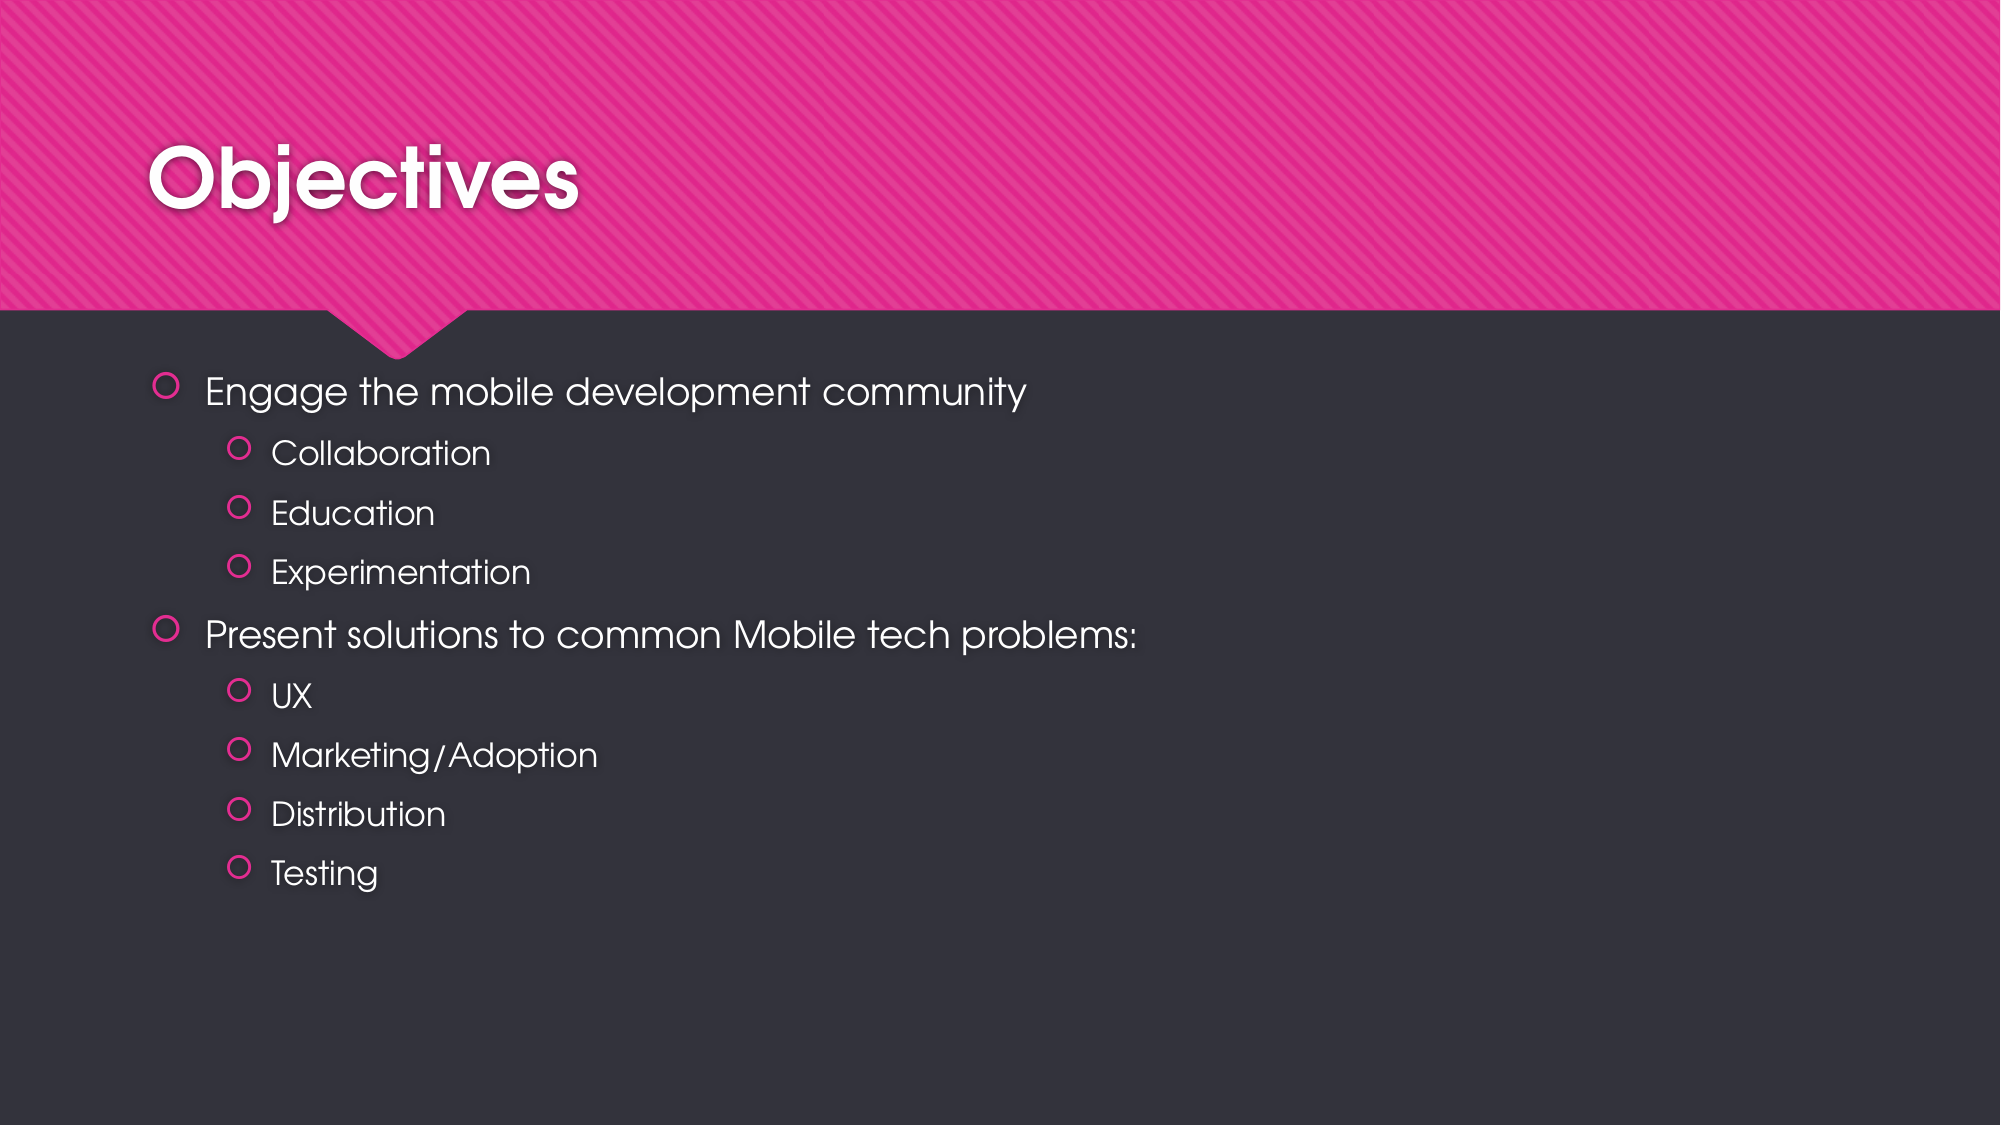

# Objectives
Engage the mobile development community
Collaboration
Education
Experimentation
Present solutions to common Mobile tech problems:
UX
Marketing/Adoption
Distribution
Testing